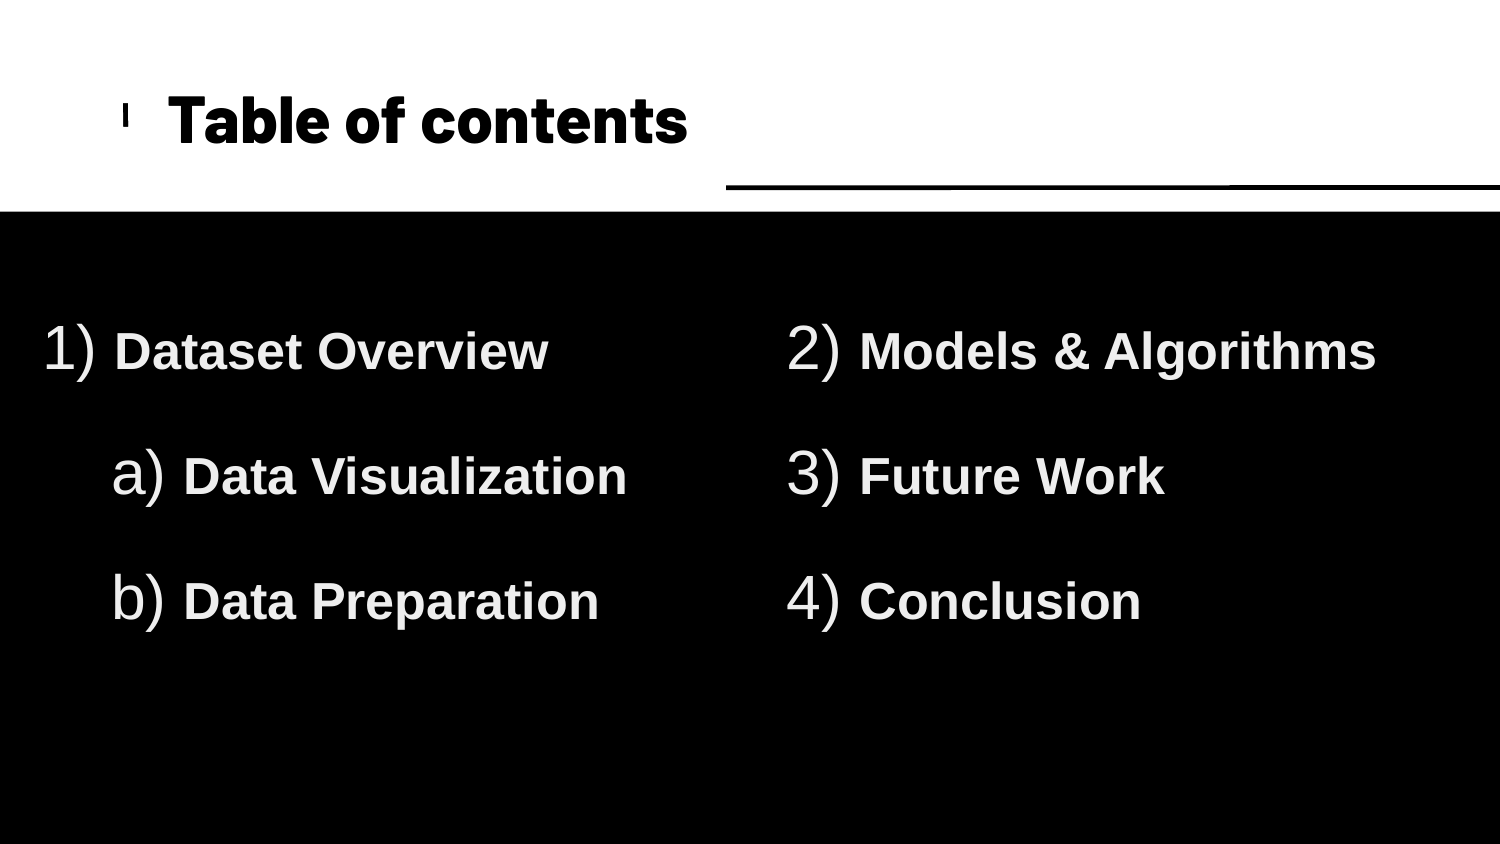

# Table of contents
1) Dataset Overview

    a) Data Visualization

    b) Data Preparation
2) Models & Algorithms

3) Future Work

4) Conclusion